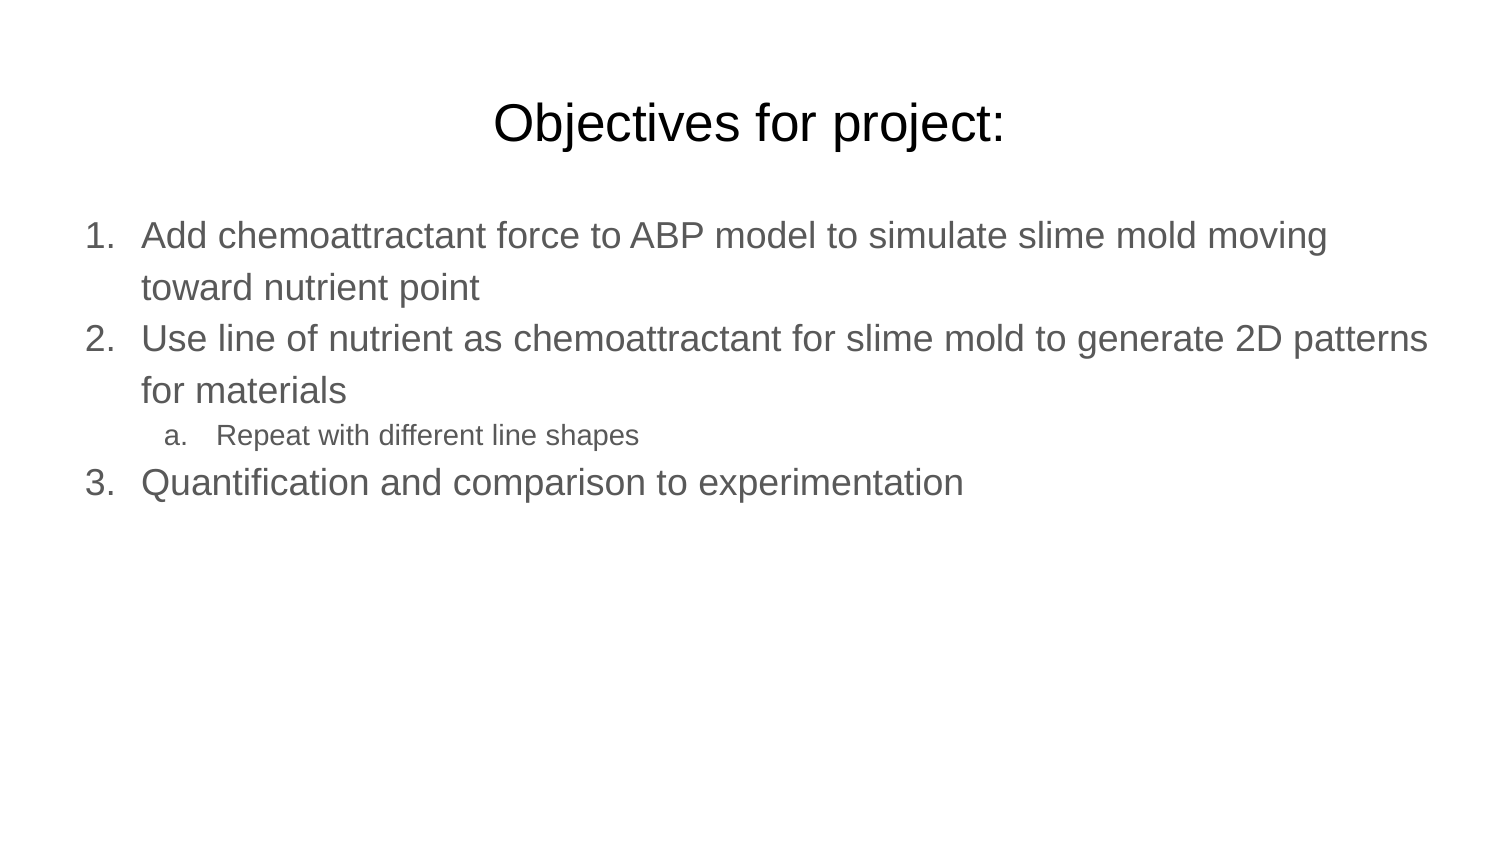

# Objectives for project:
Add chemoattractant force to ABP model to simulate slime mold moving toward nutrient point
Use line of nutrient as chemoattractant for slime mold to generate 2D patterns for materials
Repeat with different line shapes
Quantification and comparison to experimentation